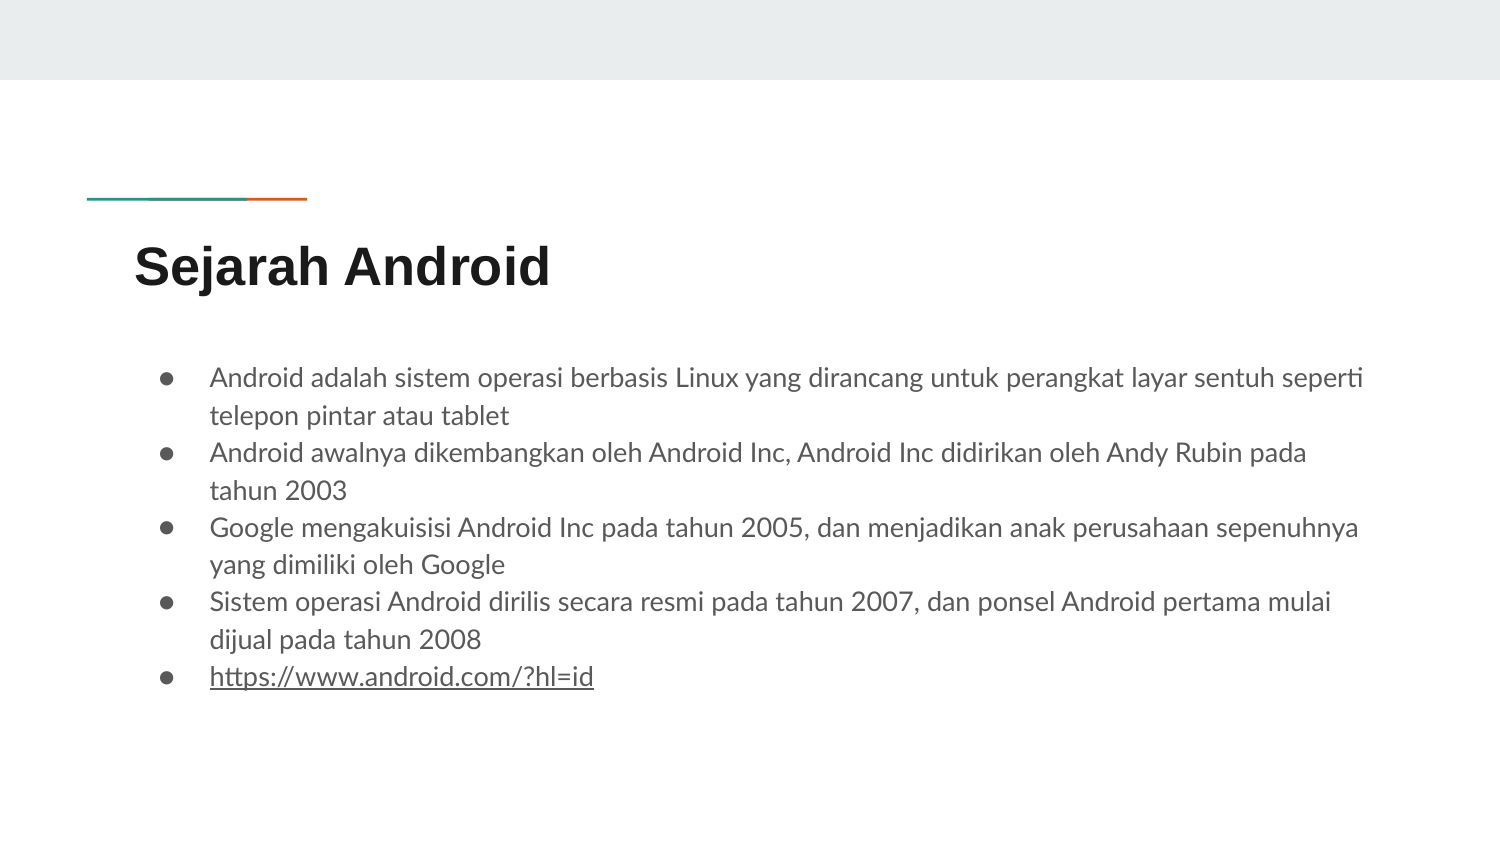

# Sejarah Android
Android adalah sistem operasi berbasis Linux yang dirancang untuk perangkat layar sentuh seperti telepon pintar atau tablet
Android awalnya dikembangkan oleh Android Inc, Android Inc didirikan oleh Andy Rubin pada tahun 2003
Google mengakuisisi Android Inc pada tahun 2005, dan menjadikan anak perusahaan sepenuhnya yang dimiliki oleh Google
Sistem operasi Android dirilis secara resmi pada tahun 2007, dan ponsel Android pertama mulai dijual pada tahun 2008
https://www.android.com/?hl=id